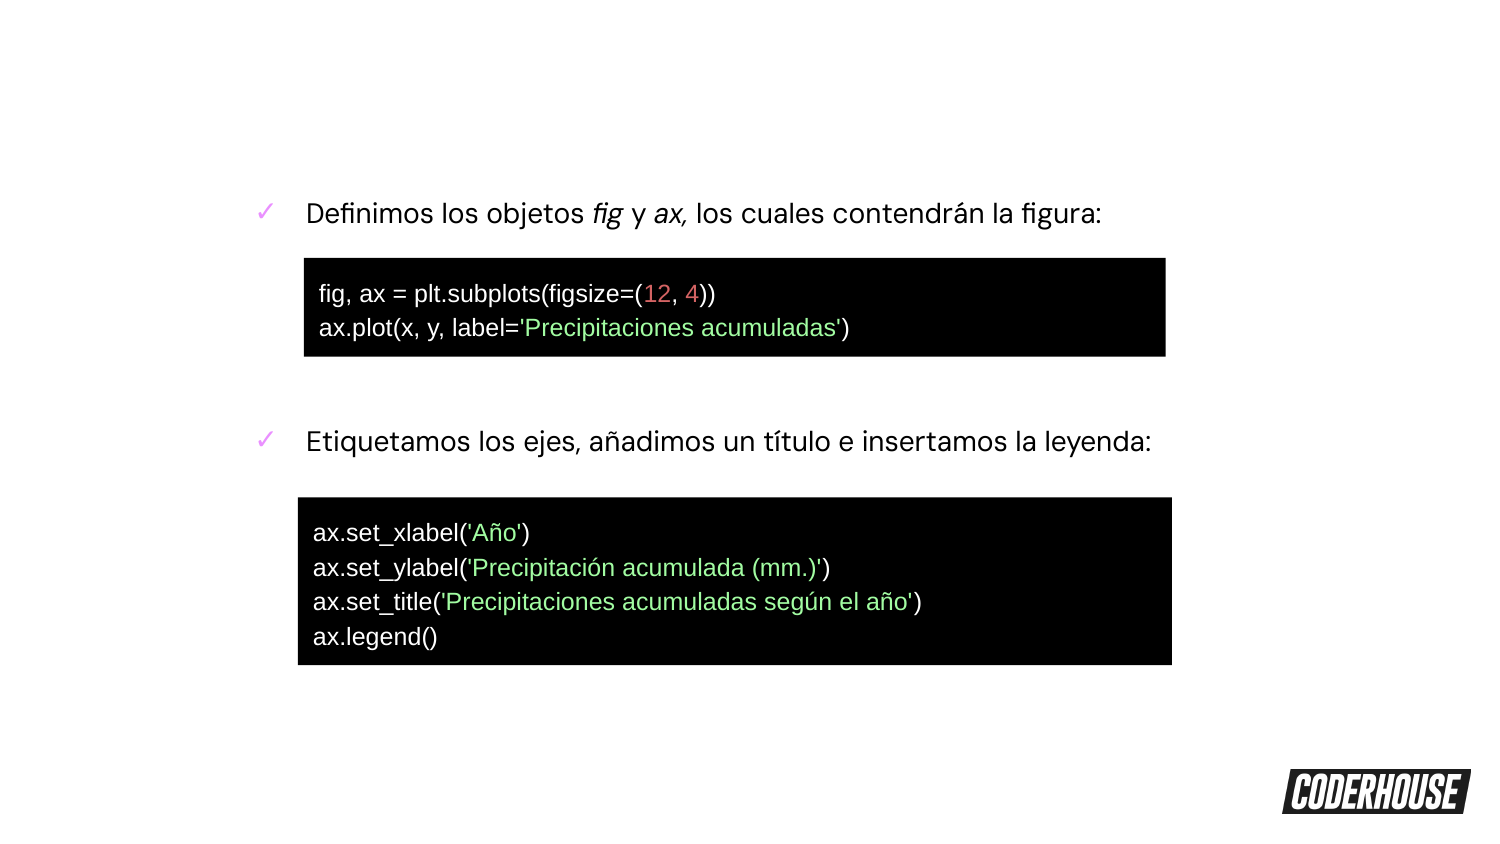

Definimos los objetos fig y ax, los cuales contendrán la figura:

Etiquetamos los ejes, añadimos un título e insertamos la leyenda:

fig, ax = plt.subplots(figsize=(12, 4))
ax.plot(x, y, label='Precipitaciones acumuladas')
ax.set_xlabel('Año')
ax.set_ylabel('Precipitación acumulada (mm.)')
ax.set_title('Precipitaciones acumuladas según el año')
ax.legend()